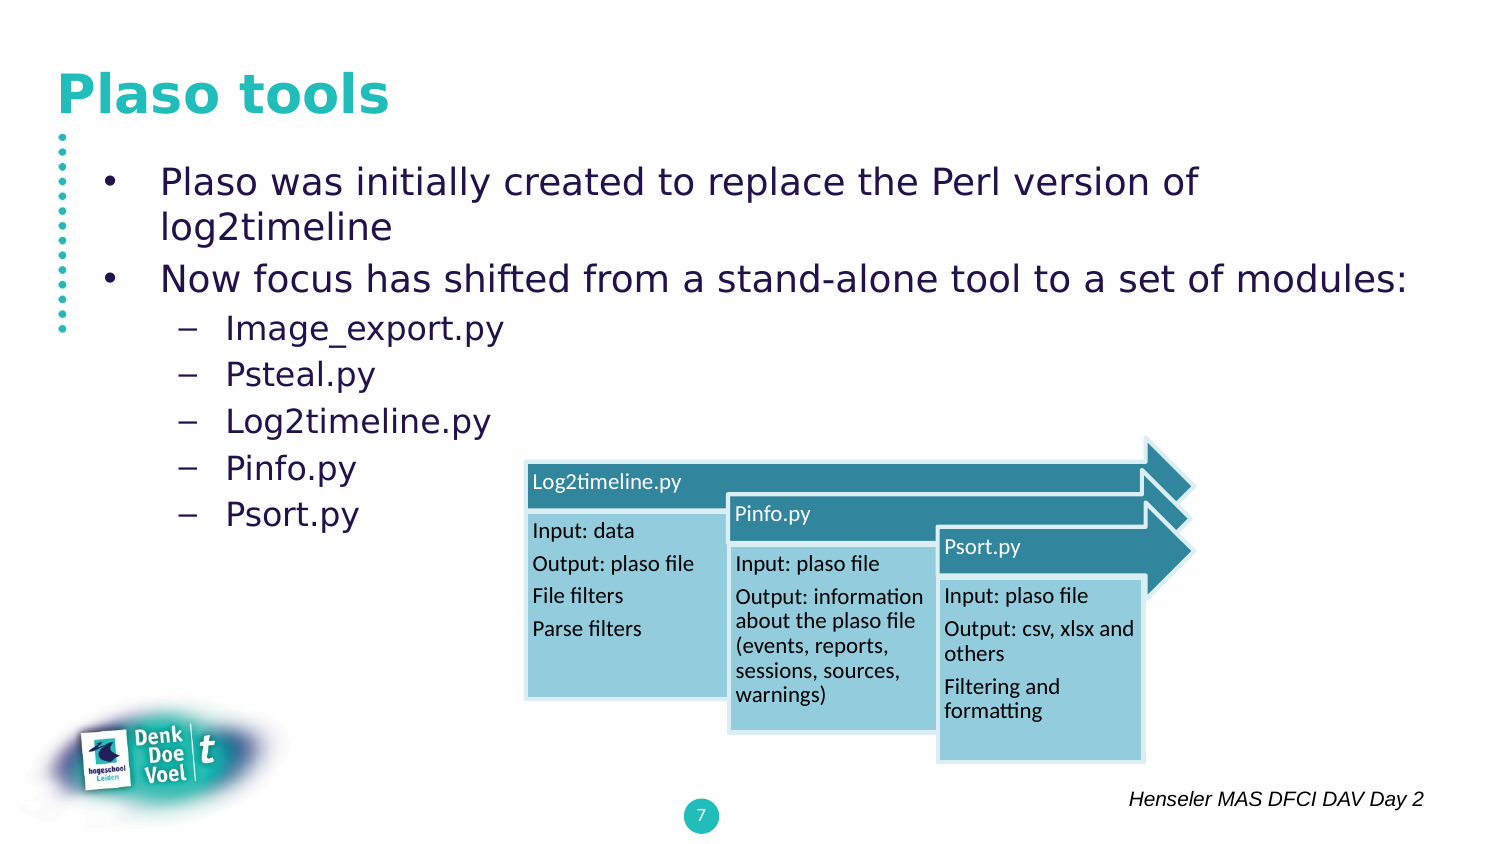

# Plaso tools
Plaso was initially created to replace the Perl version of log2timeline
Now focus has shifted from a stand-alone tool to a set of modules:
Image_export.py
Psteal.py
Log2timeline.py
Pinfo.py
Psort.py

Log2timeline.py
Input: data
Output: plaso file
File filters
Parse filters
Pinfo.py
Input: plaso file
Output: information about the plaso file (events, reports, sessions, sources, warnings)
Psort.py
Input: plaso file
Output: csv, xlsx and others
Filtering and formatting